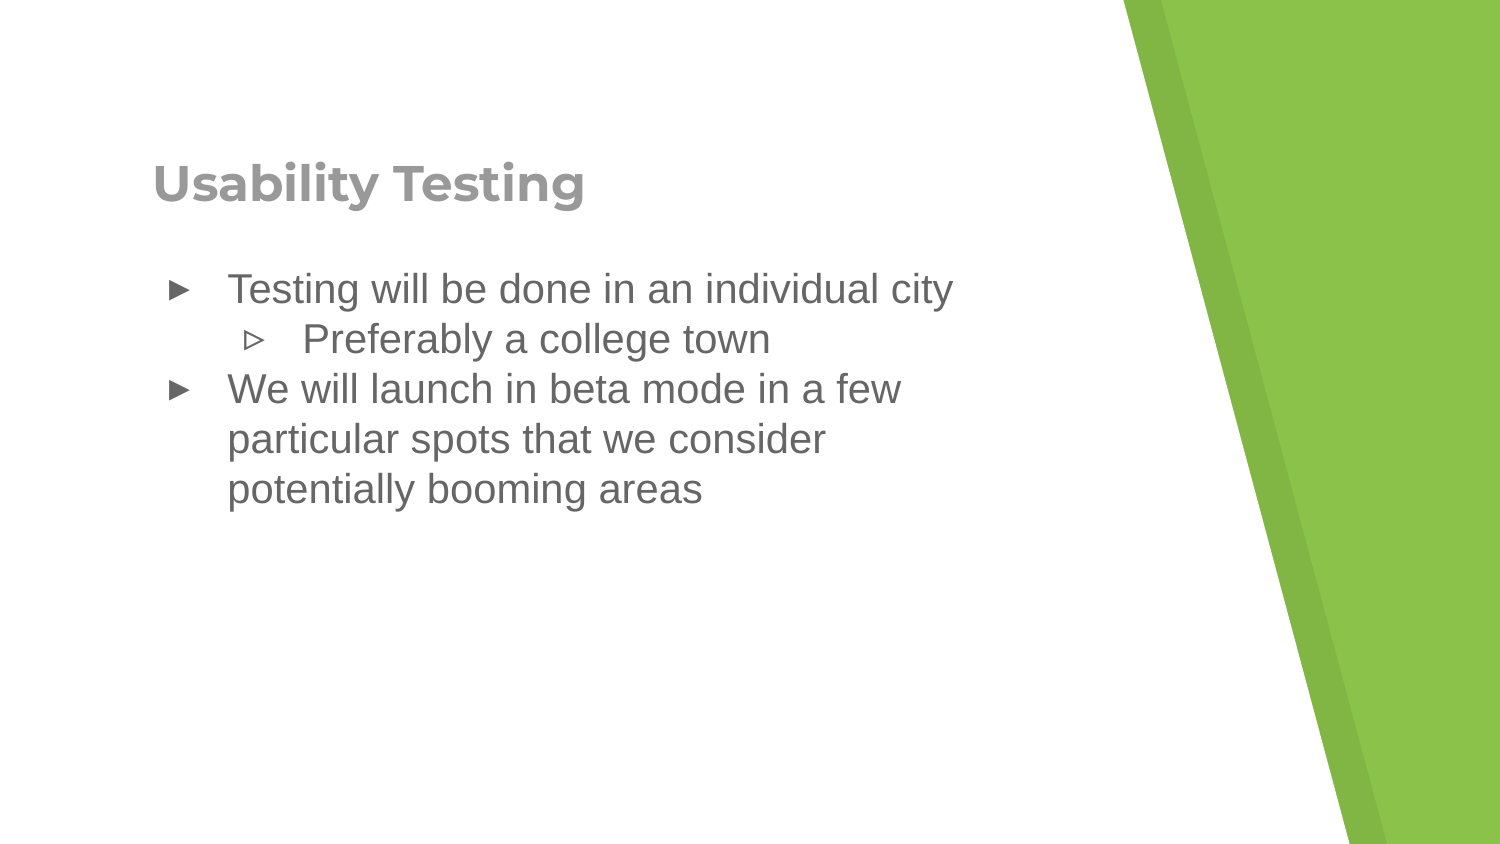

# Usability Testing
Testing will be done in an individual city
Preferably a college town
We will launch in beta mode in a few particular spots that we consider potentially booming areas